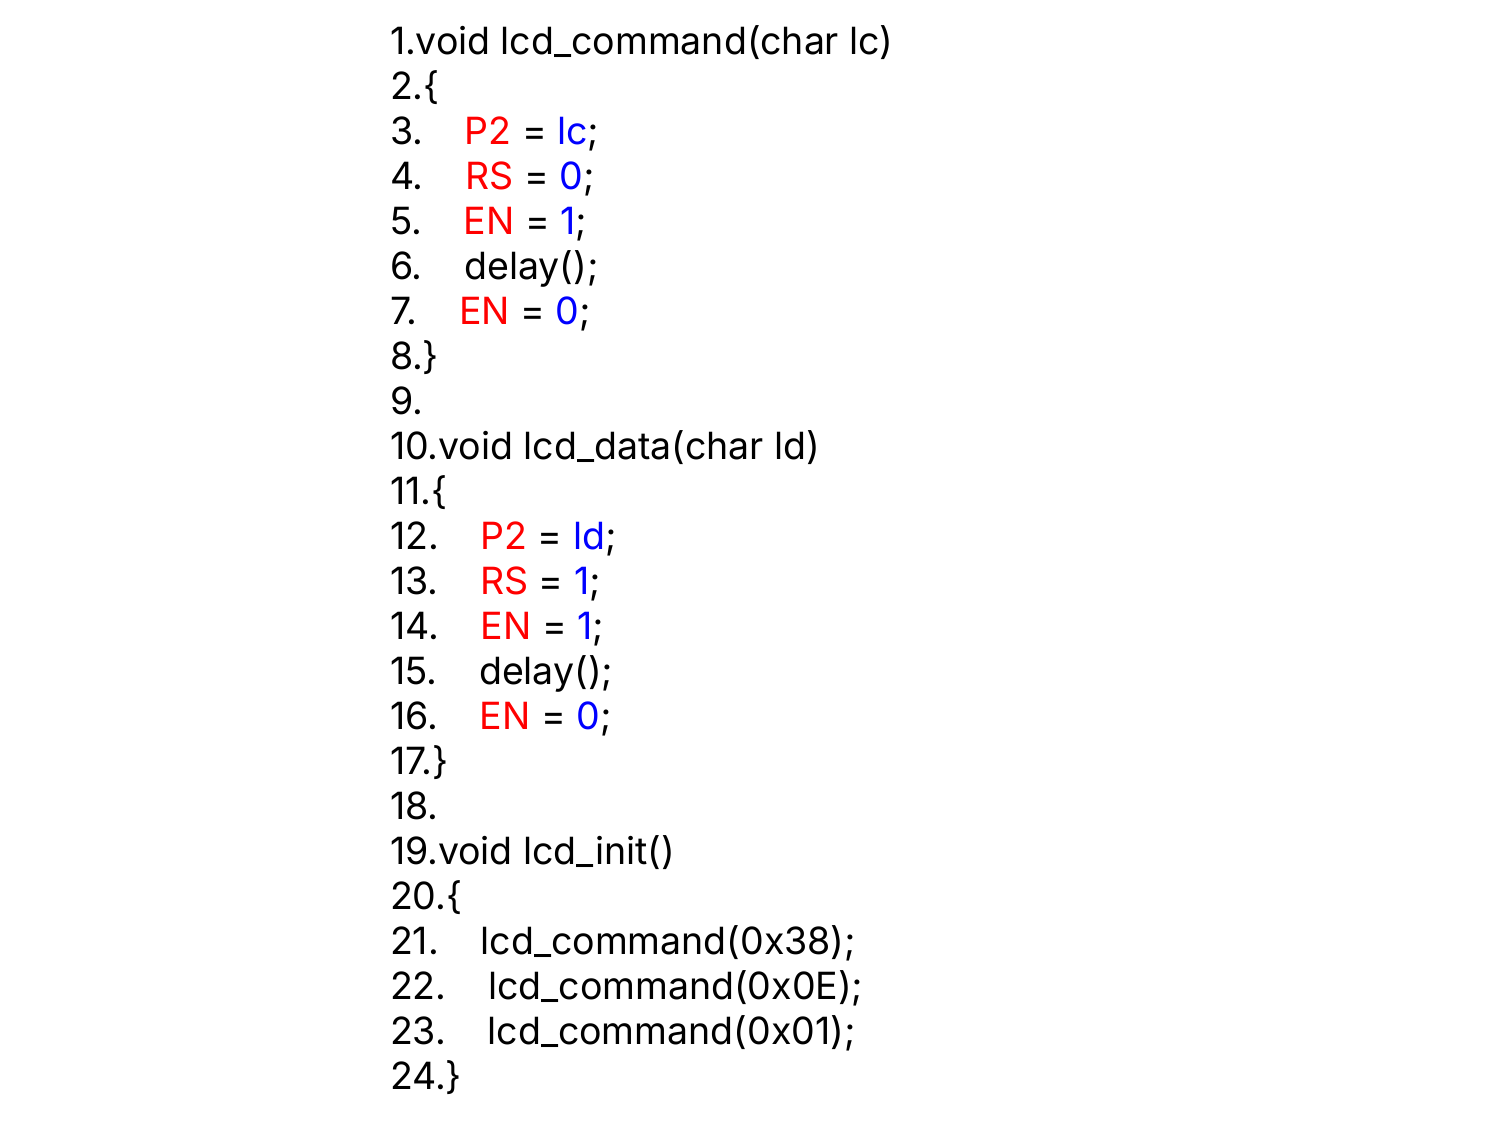

void lcd_command(char lc)
{
    P2 = lc;
    RS = 0;
    EN = 1;
    delay();
    EN = 0;
}

void lcd_data(char ld)
{
    P2 = ld;
    RS = 1;
    EN = 1;
    delay();
    EN = 0;
}

void lcd_init()
{
    lcd_command(0x38);
    lcd_command(0x0E);
    lcd_command(0x01);
}